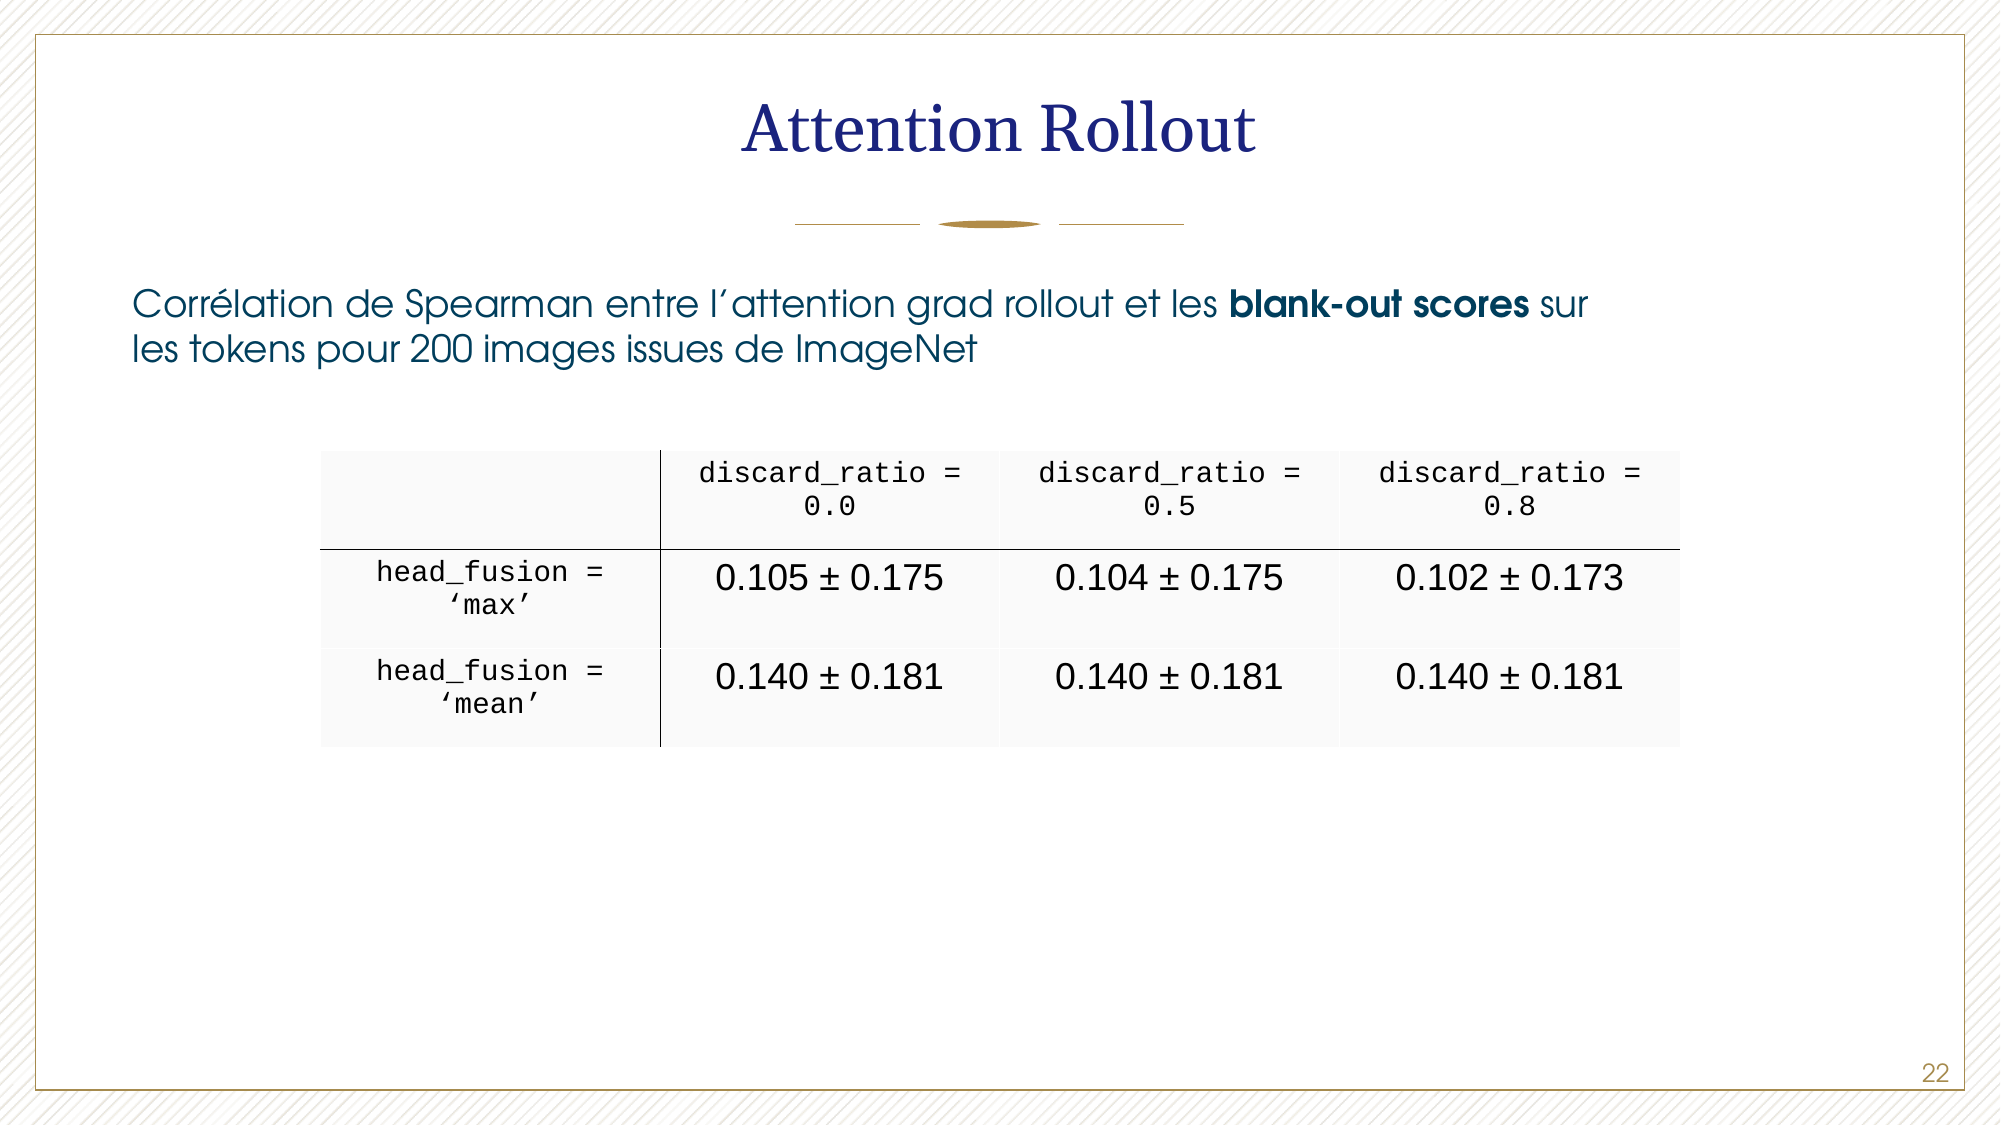

Attention Rollout
Corrélation de Spearman entre l’attention grad rollout et les blank-out scores sur les tokens pour 200 images issues de ImageNet
|  | discard\_ratio = 0.0 | discard\_ratio = 0.5 | discard\_ratio = 0.8 |
| --- | --- | --- | --- |
| head\_fusion = ‘max’ | 0.105 ± 0.175 | 0.104 ± 0.175 | 0.102 ± 0.173 |
| head\_fusion = ‘mean’ | 0.140 ± 0.181 | 0.140 ± 0.181 | 0.140 ± 0.181 |
22